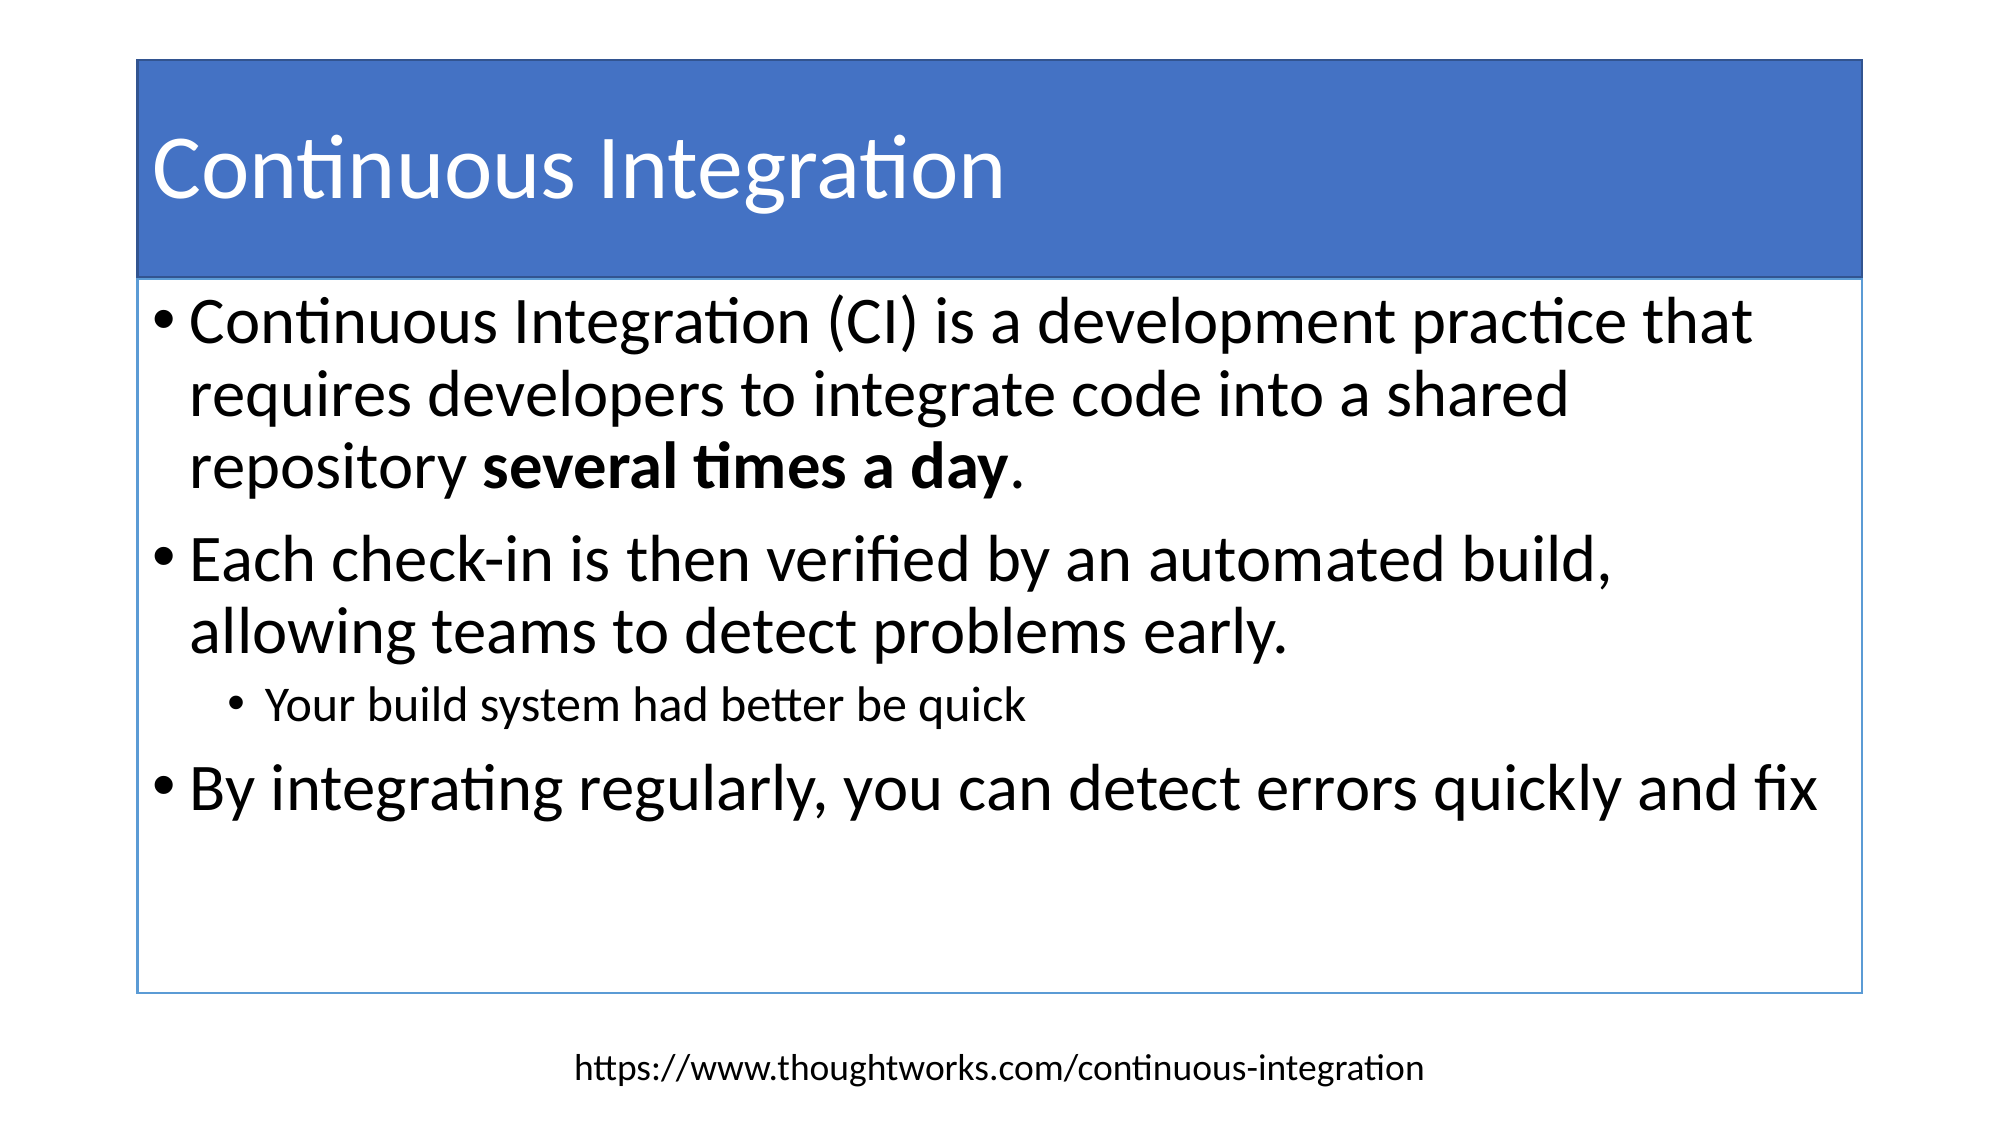

# Continuous Integration
Continuous Integration (CI) is a development practice that requires developers to integrate code into a shared repository several times a day.
Each check-in is then verified by an automated build, allowing teams to detect problems early.
Your build system had better be quick
By integrating regularly, you can detect errors quickly and fix
https://www.thoughtworks.com/continuous-integration